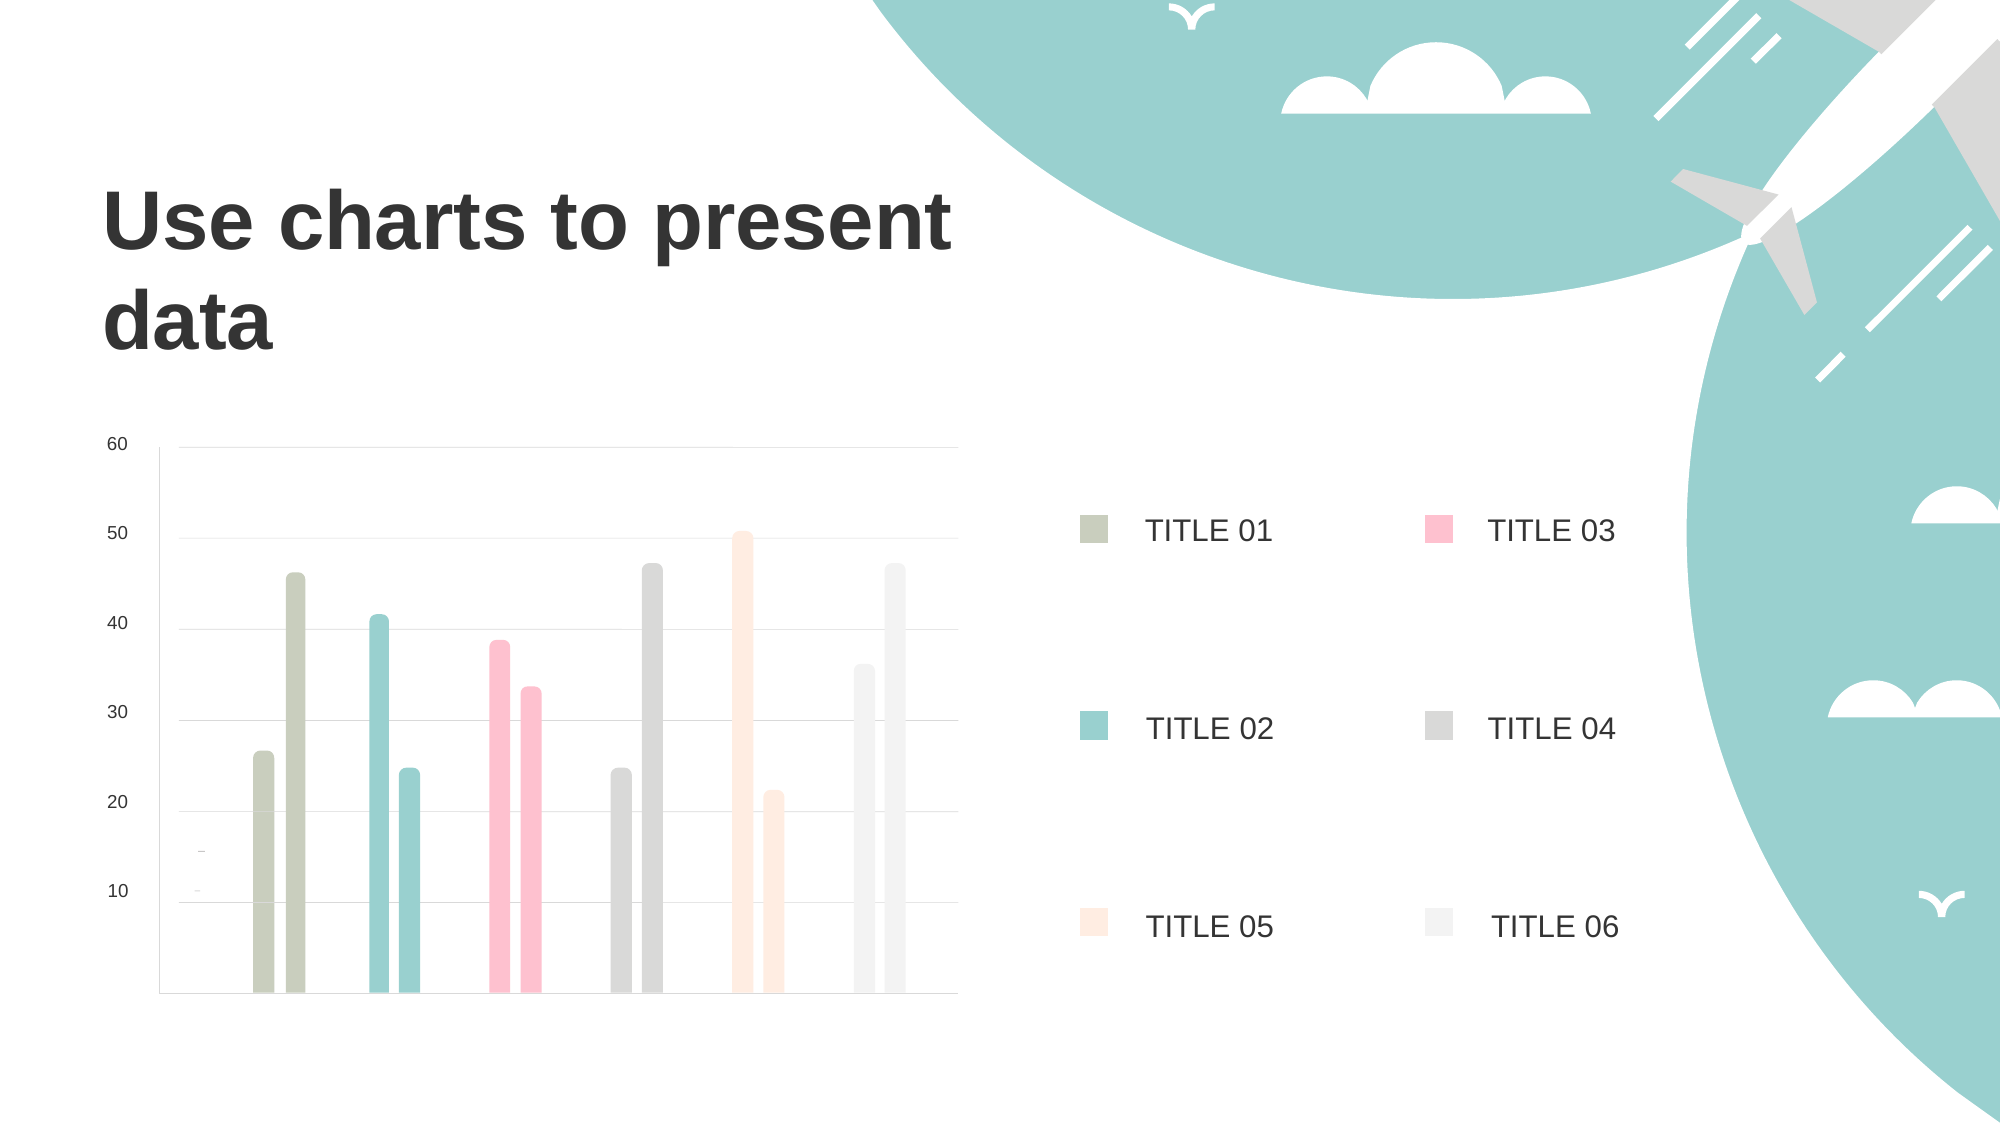

Use charts to present data
60

TITLE 01
TITLE 03
50

40

30
TITLE 02
TITLE 04

20

10
TITLE 05
TITLE 06